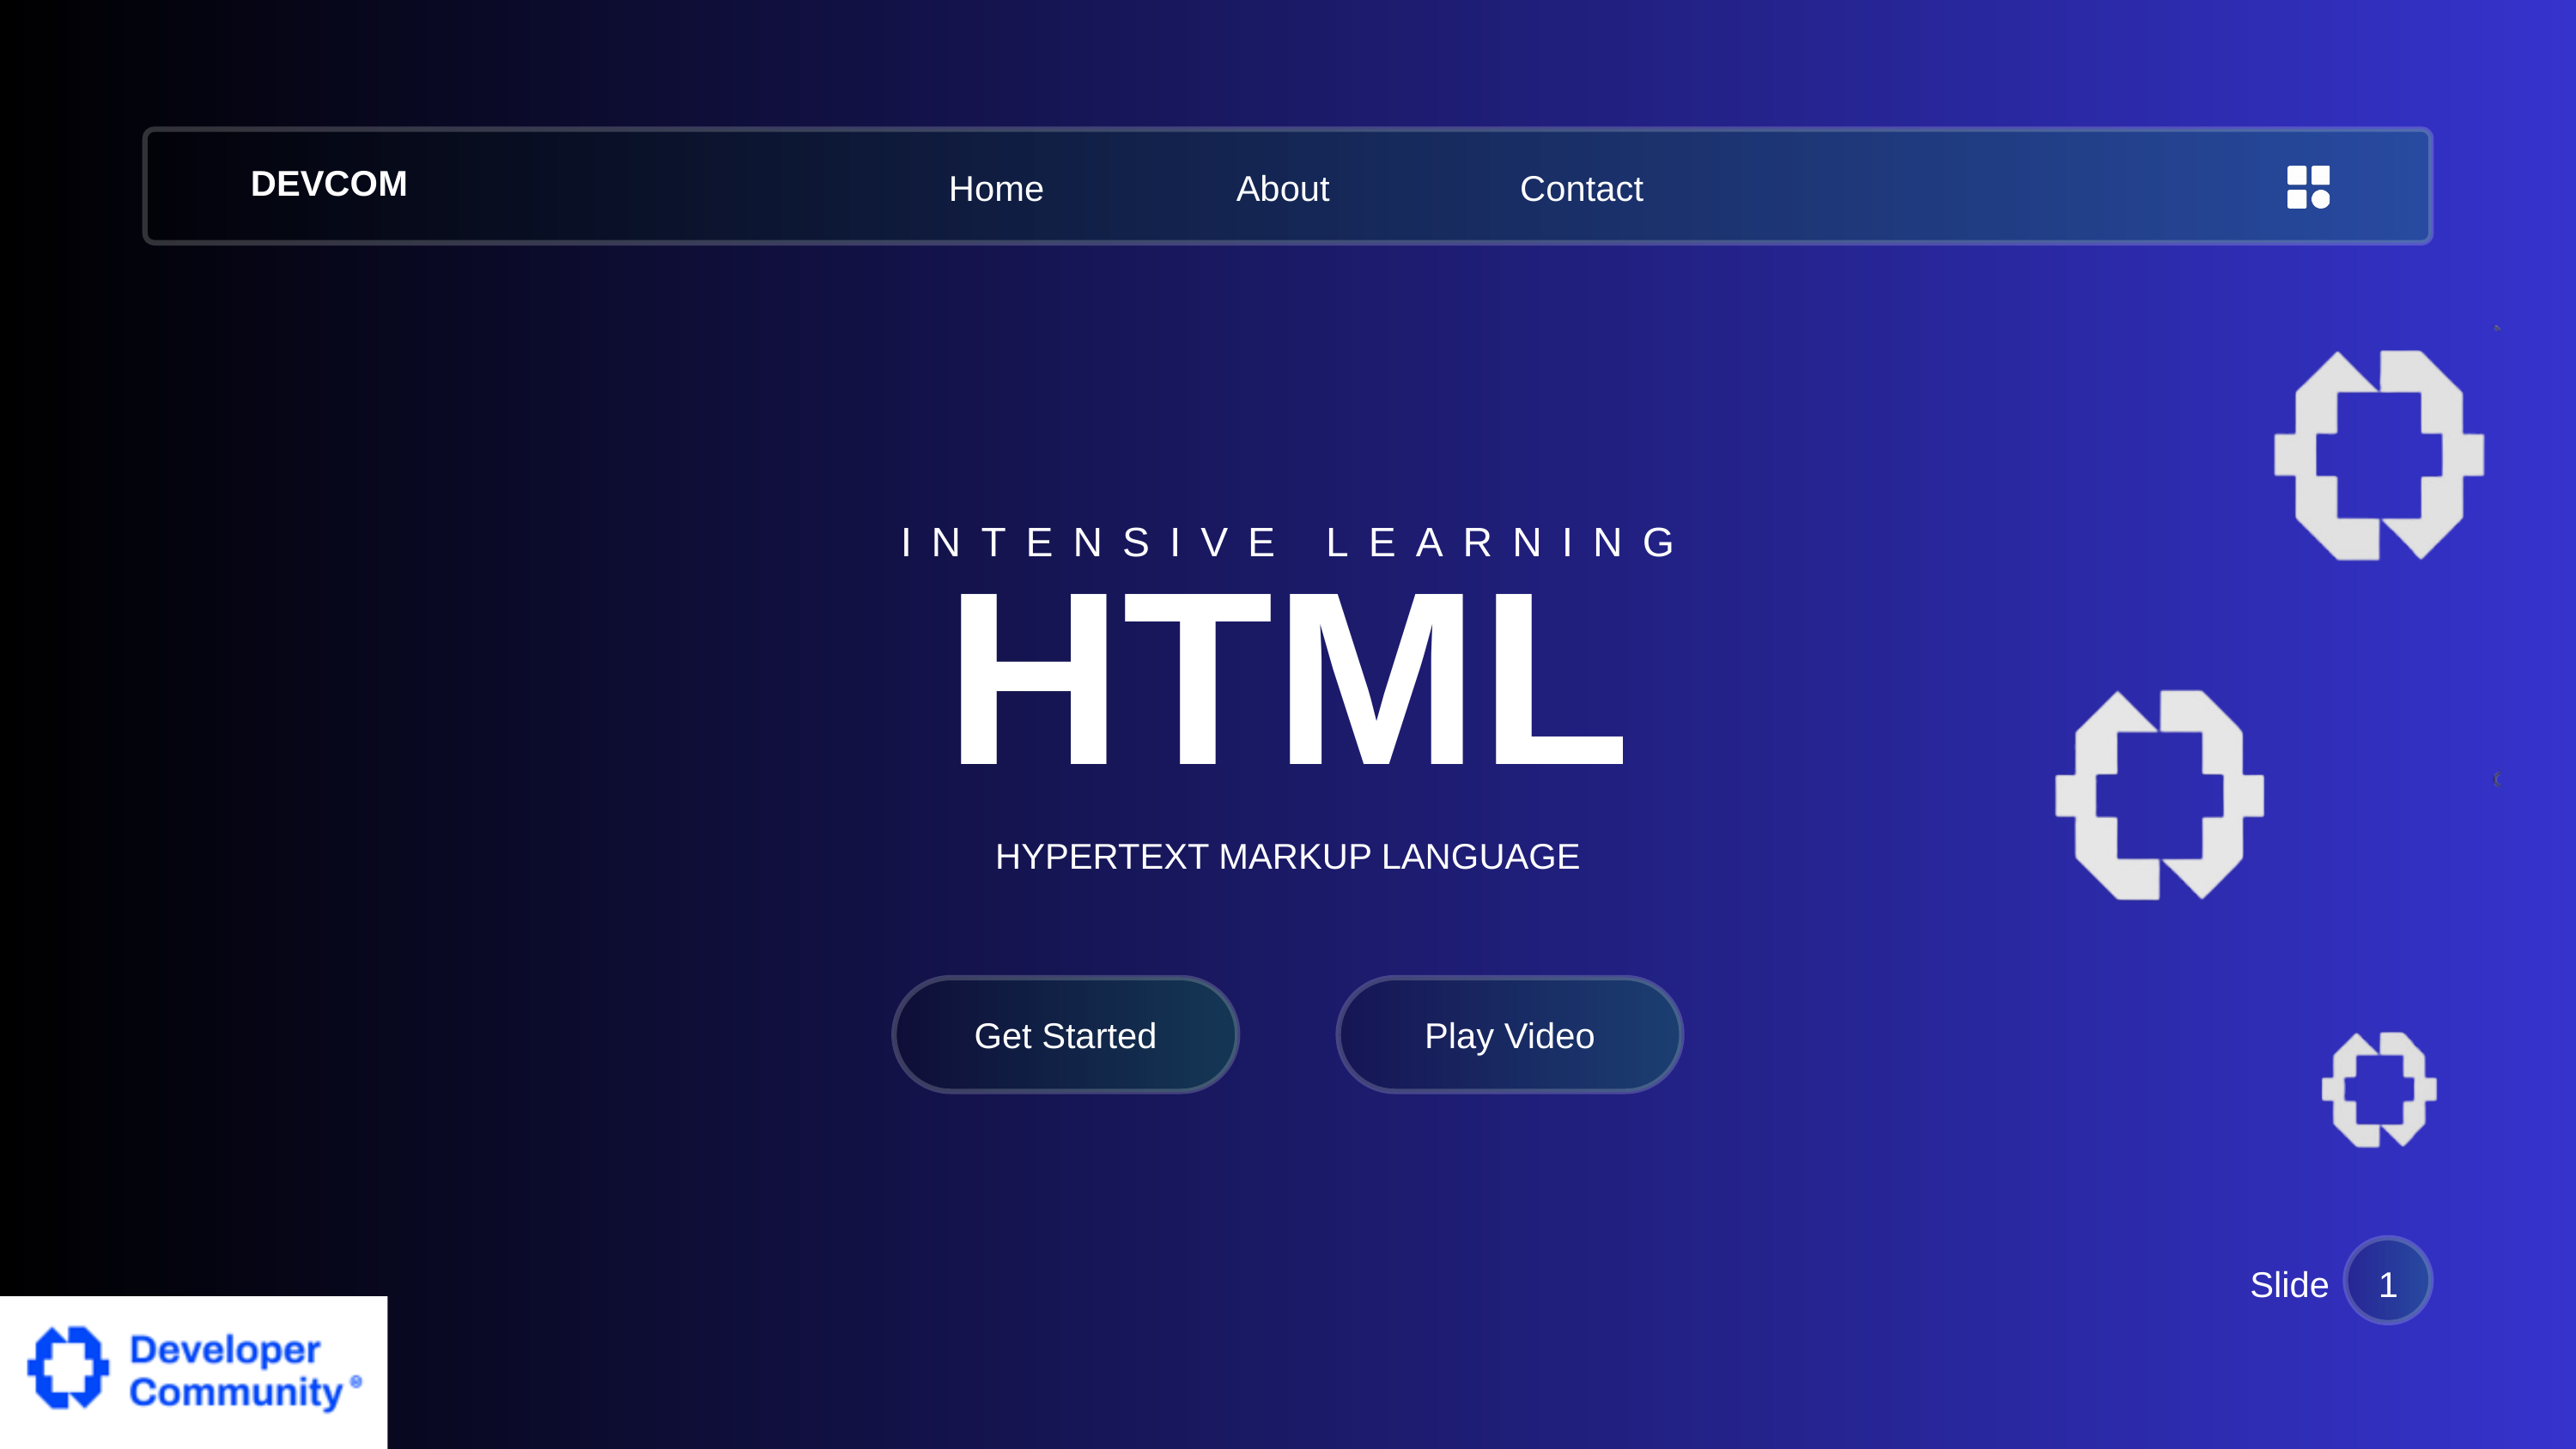

Home
About
Contact

DEVCOM

INTENSIVE LEARNING
HTML
HYPERTEXT MARKUP LANGUAGE

Get Started
Play Video

Slide
1